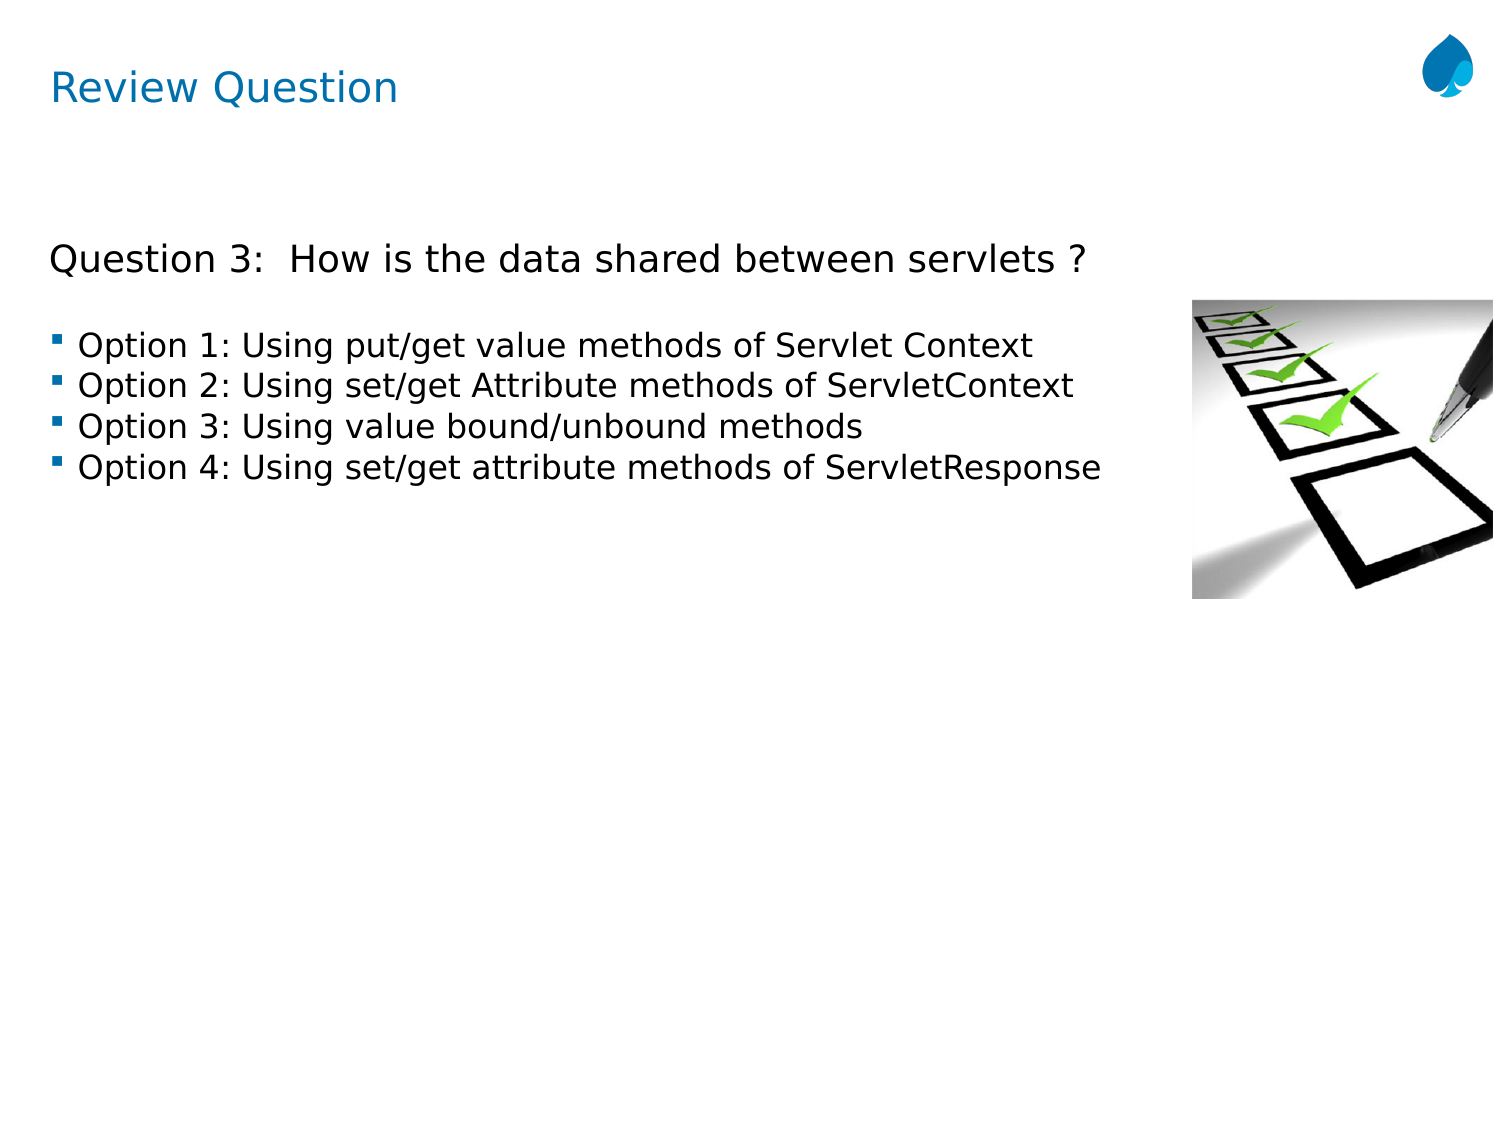

# Review Question
Question 3:  How is the data shared between servlets ?

Option 1: Using put/get value methods of Servlet Context
Option 2: Using set/get Attribute methods of ServletContext
Option 3: Using value bound/unbound methods
Option 4: Using set/get attribute methods of ServletResponse